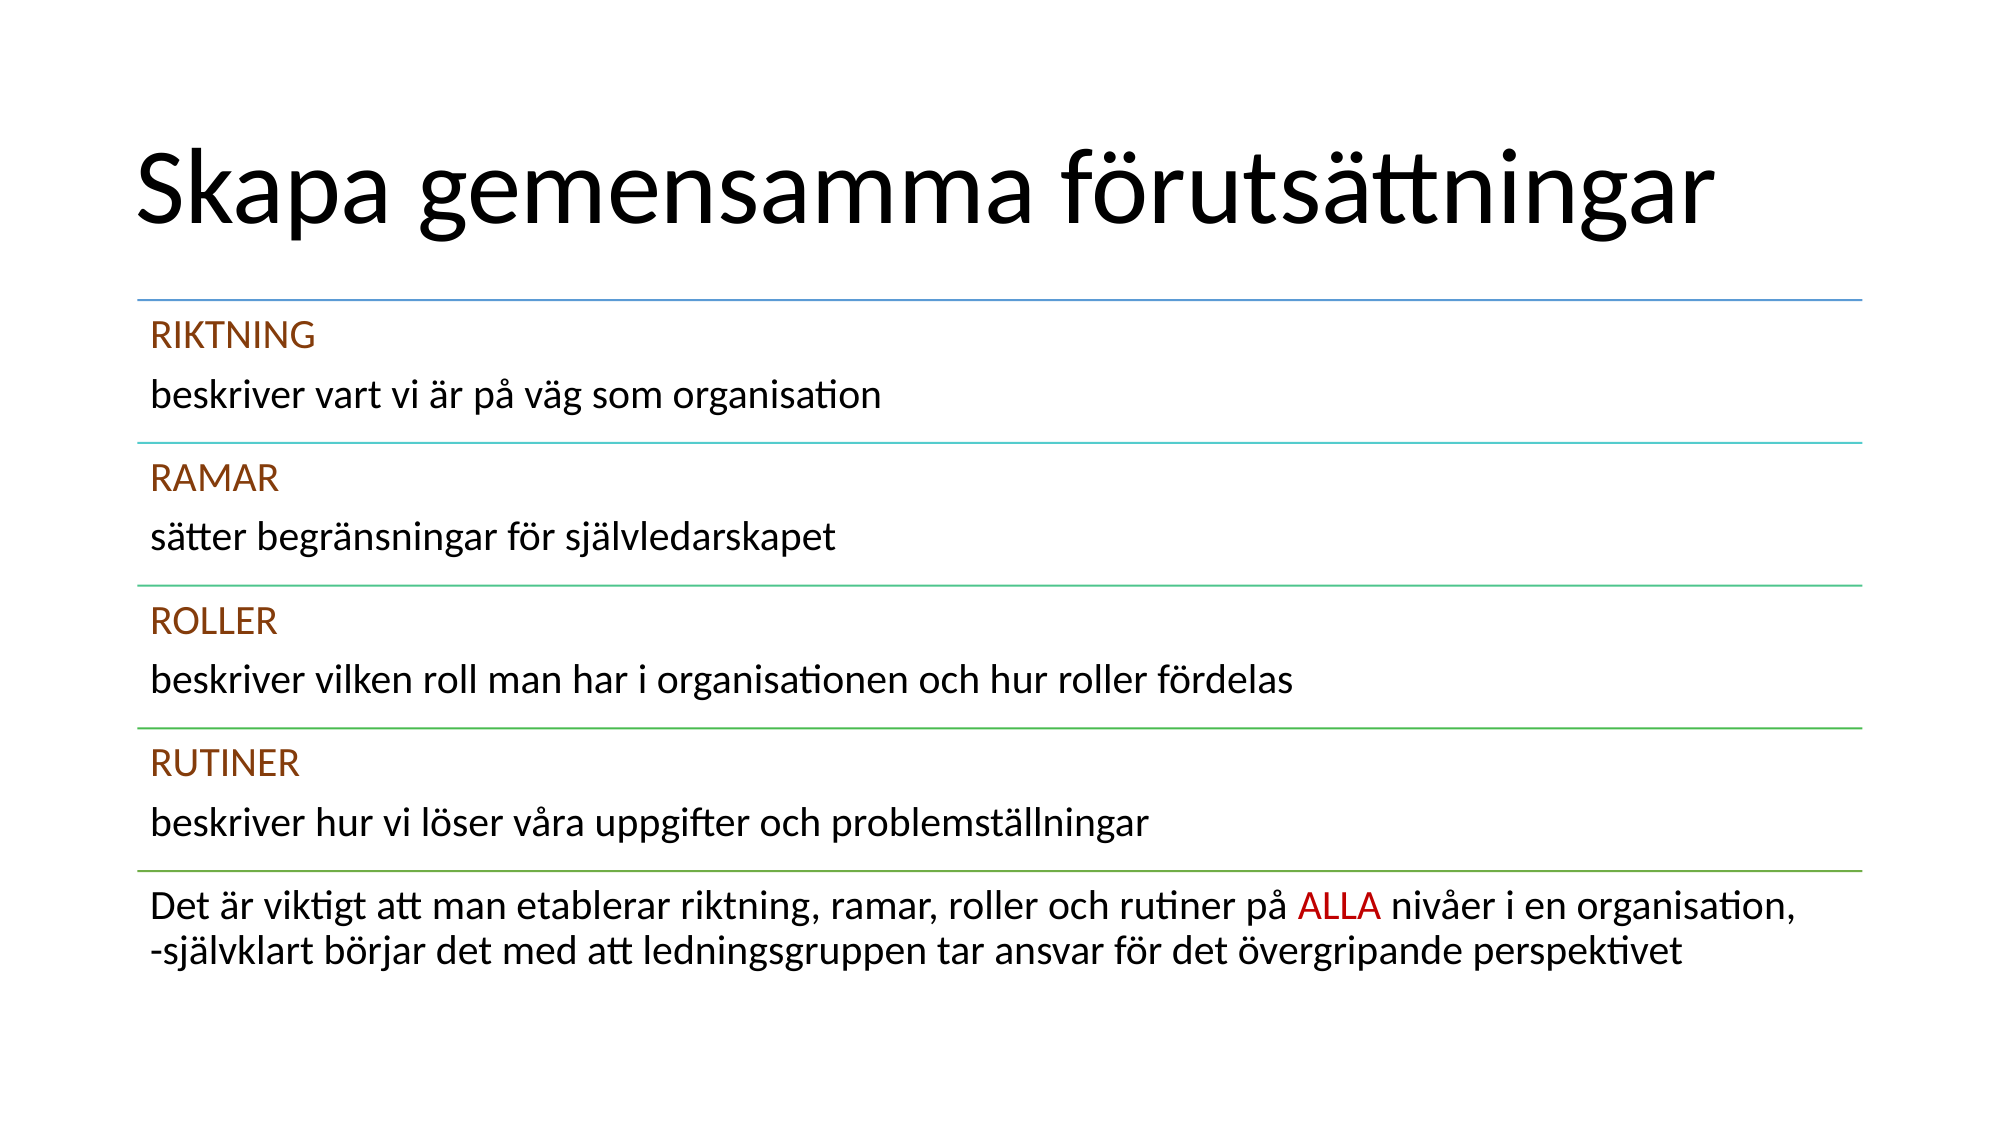

# Skapa gemensamma förutsättningar
RIKTNING
beskriver vart vi är på väg som organisation
RAMAR
sätter begränsningar för självledarskapet
ROLLER
beskriver vilken roll man har i organisationen och hur roller fördelas
RUTINER
beskriver hur vi löser våra uppgifter och problemställningar
Det är viktigt att man etablerar riktning, ramar, roller och rutiner på ALLA nivåer i en organisation,
-självklart börjar det med att ledningsgruppen tar ansvar för det övergripande perspektivet